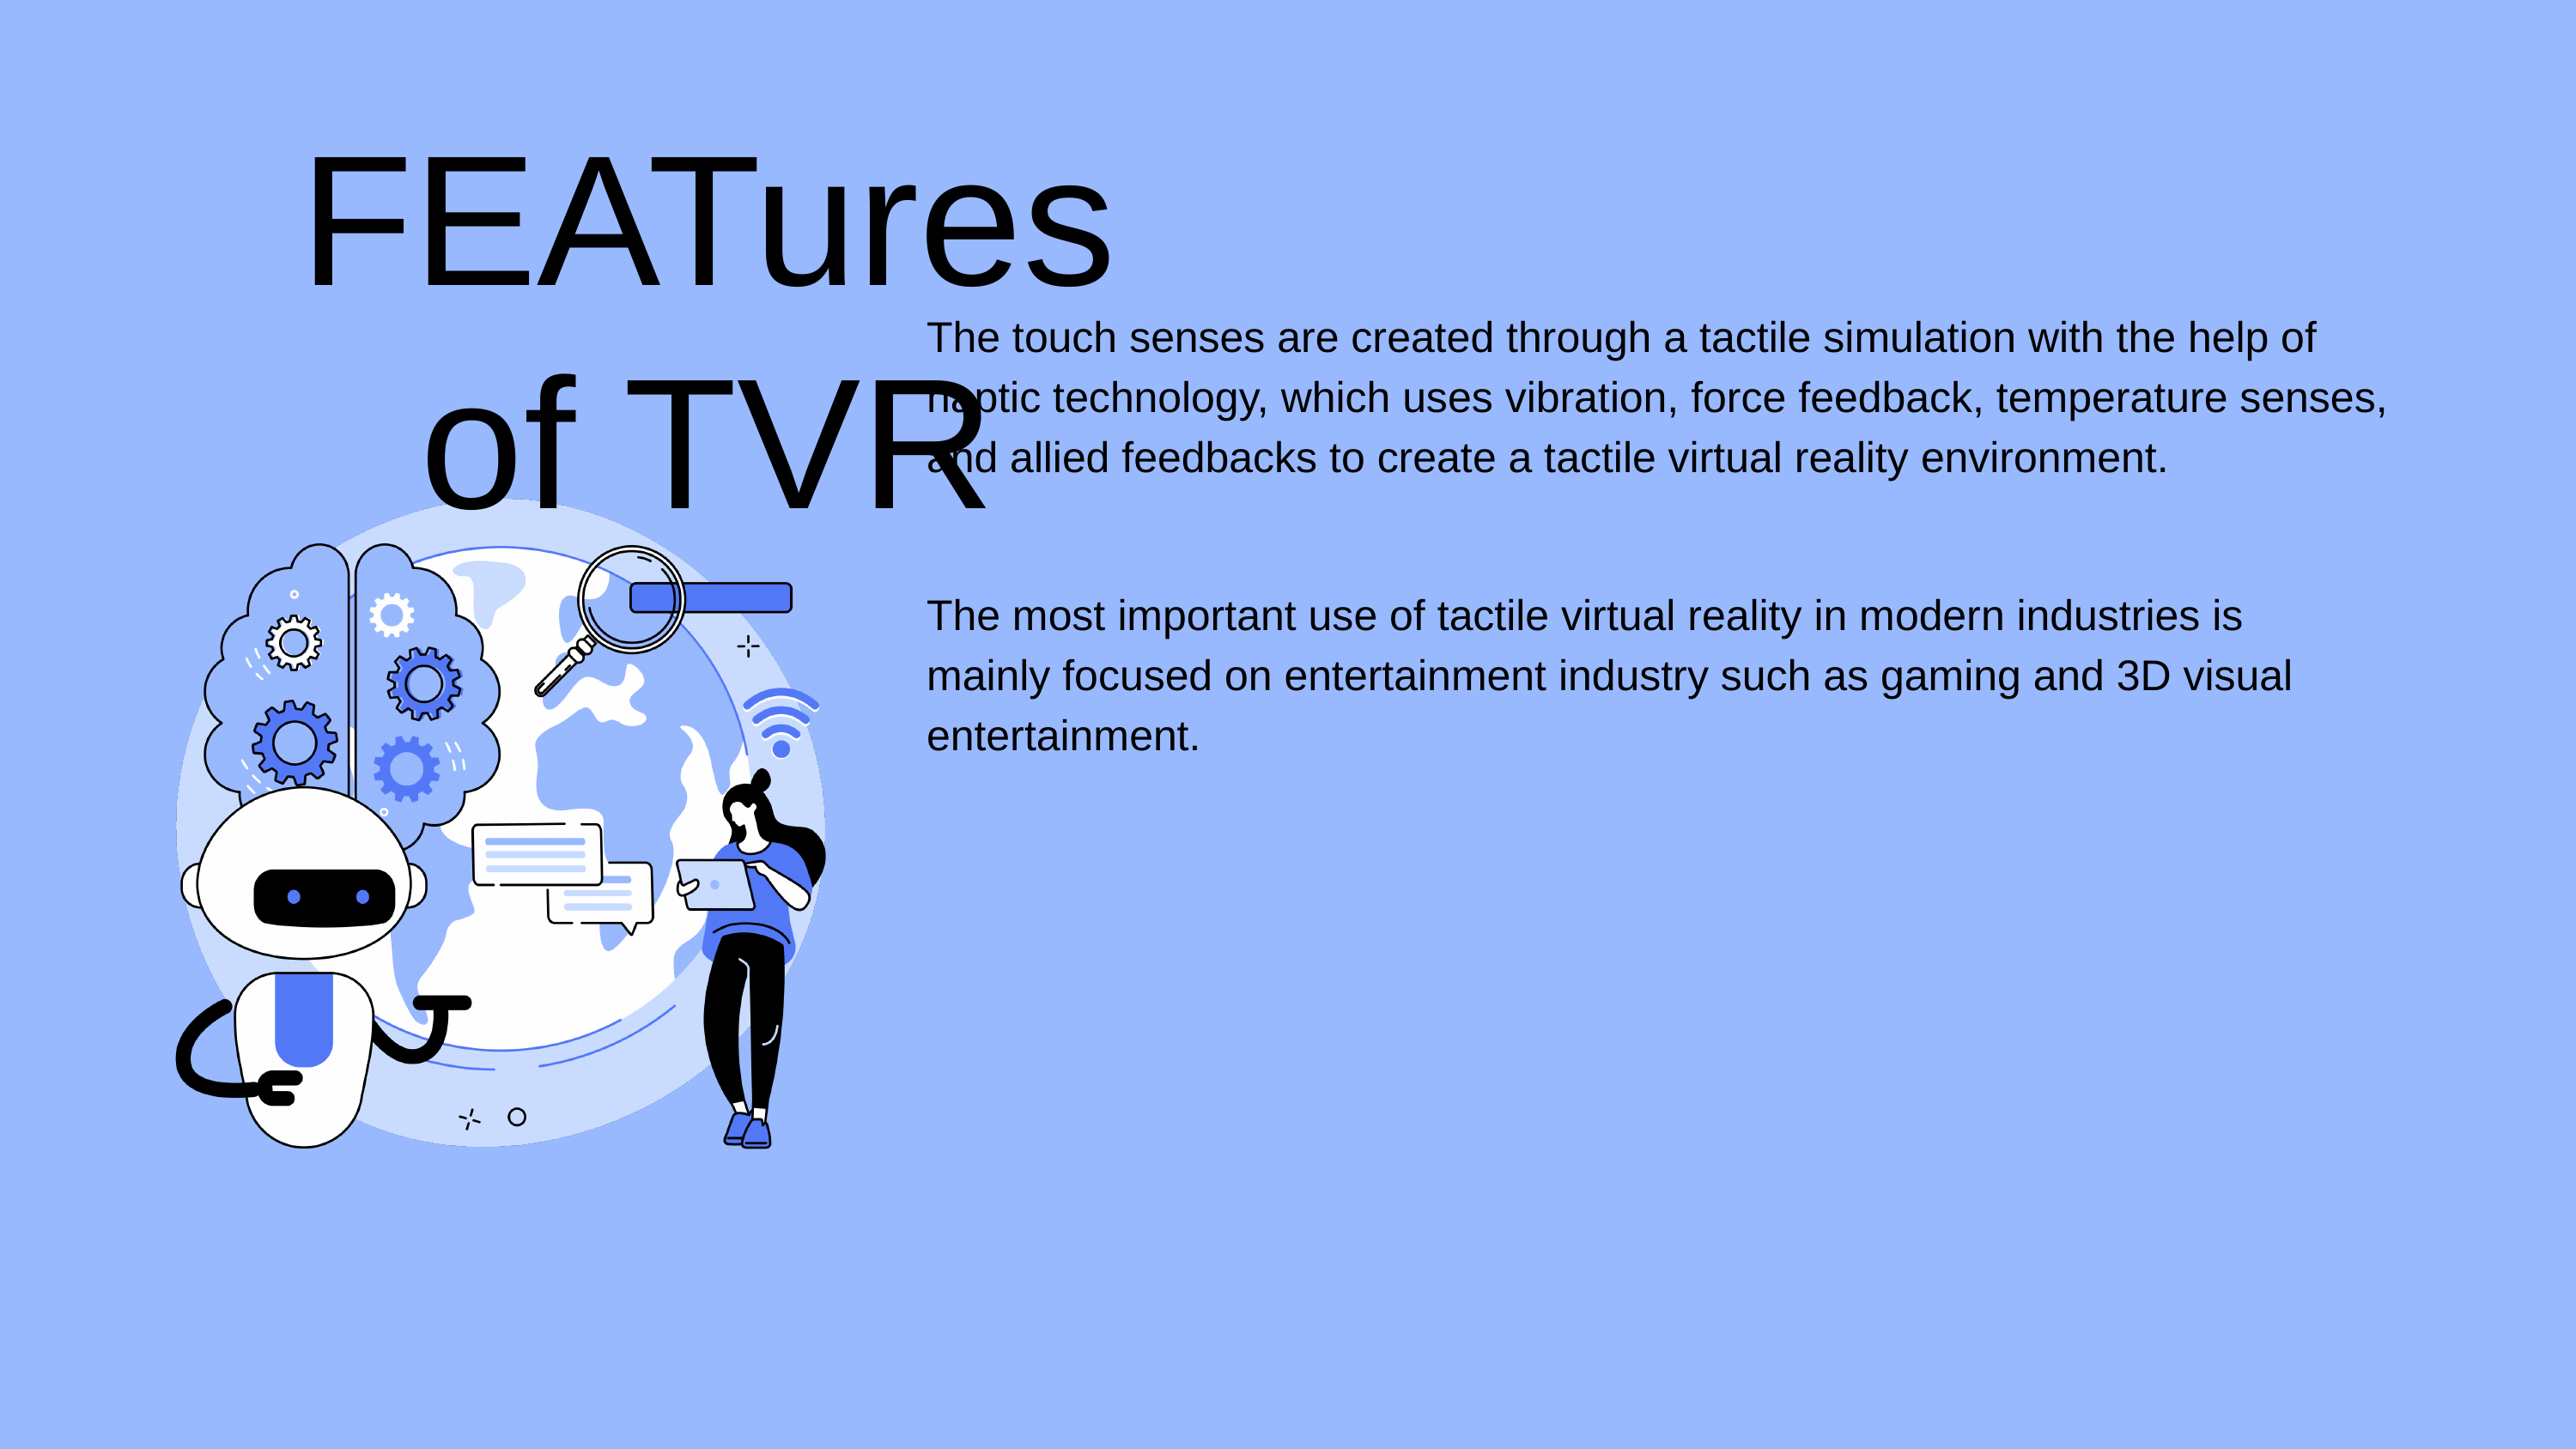

FEATures of TVR
The touch senses are created through a tactile simulation with the help of haptic technology, which uses vibration, force feedback, temperature senses, and allied feedbacks to create a tactile virtual reality environment.

The most important use of tactile virtual reality in modern industries is mainly focused on entertainment industry such as gaming and 3D visual entertainment.